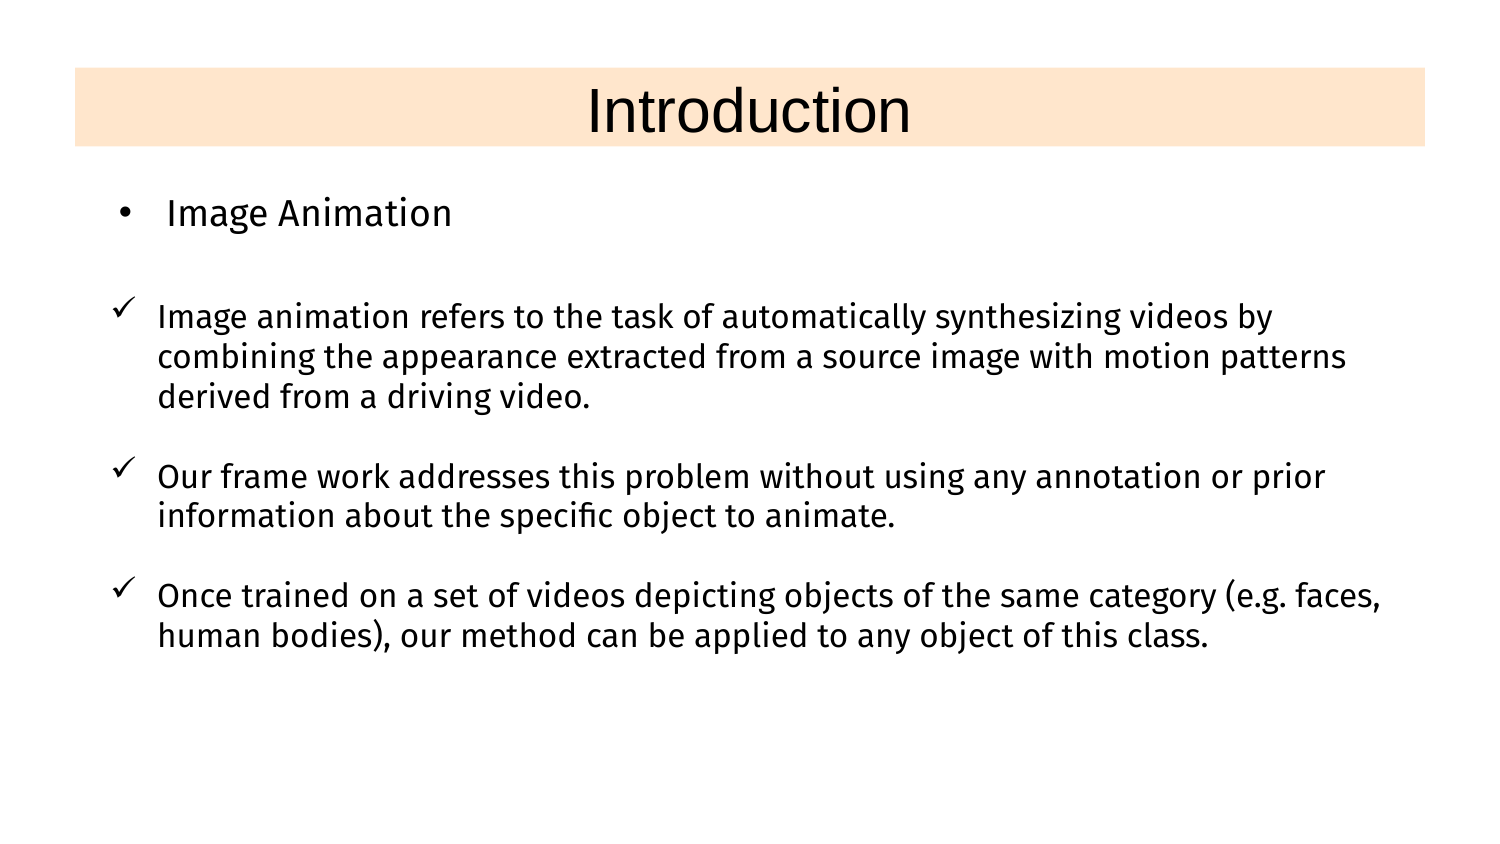

# Introduction
Image Animation
Image animation refers to the task of automatically synthesizing videos by combining the appearance extracted from a source image with motion patterns derived from a driving video.

Our frame work addresses this problem without using any annotation or prior information about the specific object to animate.

Once trained on a set of videos depicting objects of the same category (e.g. faces, human bodies), our method can be applied to any object of this class.